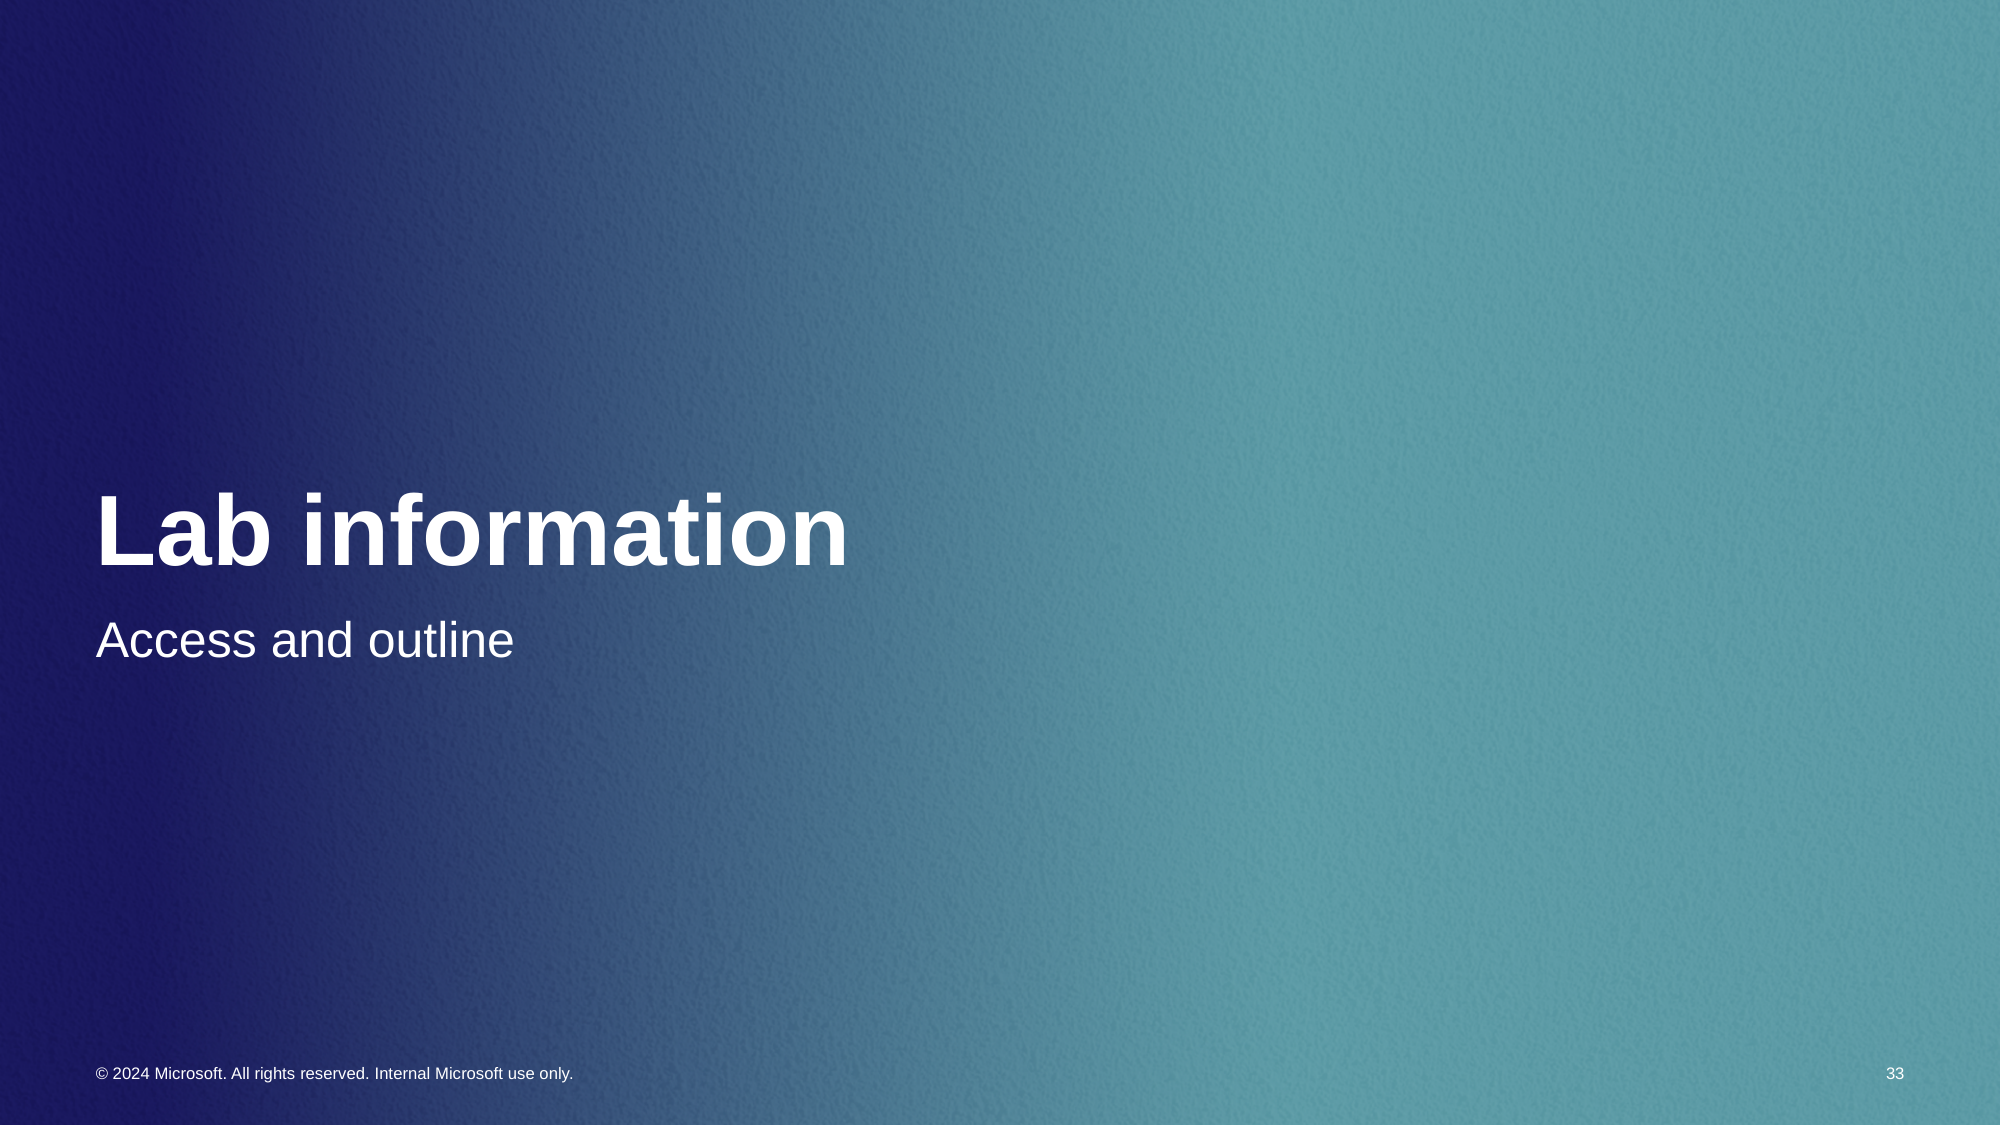

Lab information
Access and outline
© 2024 Microsoft. All rights reserved. Internal Microsoft use only.
33